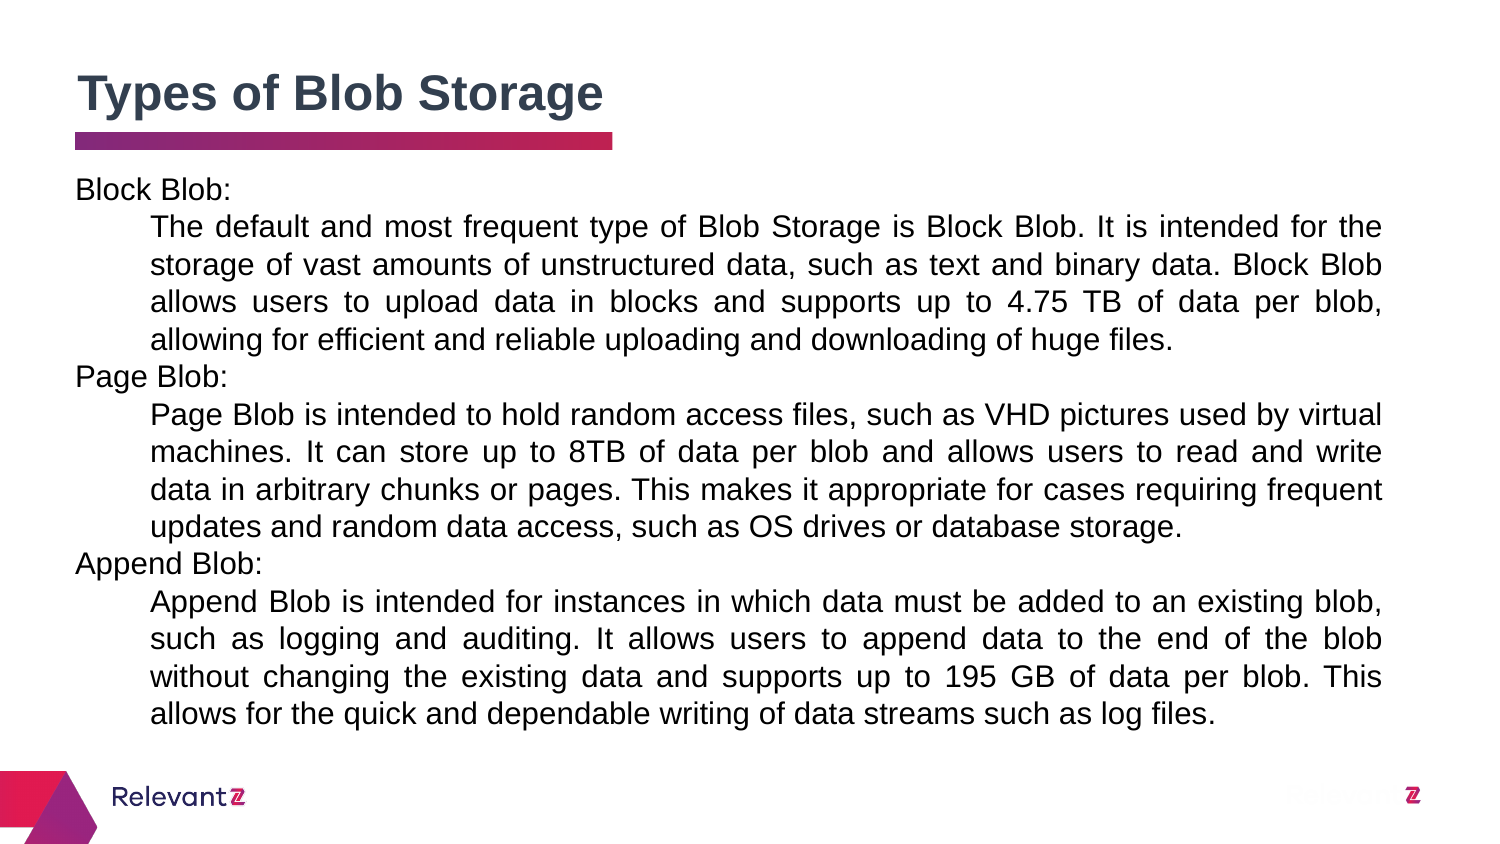

Types of Blob Storage
# Block Blob:
The default and most frequent type of Blob Storage is Block Blob. It is intended for the storage of vast amounts of unstructured data, such as text and binary data. Block Blob allows users to upload data in blocks and supports up to 4.75 TB of data per blob, allowing for efficient and reliable uploading and downloading of huge files.
Page Blob:
Page Blob is intended to hold random access files, such as VHD pictures used by virtual machines. It can store up to 8TB of data per blob and allows users to read and write data in arbitrary chunks or pages. This makes it appropriate for cases requiring frequent updates and random data access, such as OS drives or database storage.
Append Blob:
Append Blob is intended for instances in which data must be added to an existing blob, such as logging and auditing. It allows users to append data to the end of the blob without changing the existing data and supports up to 195 GB of data per blob. This allows for the quick and dependable writing of data streams such as log files.